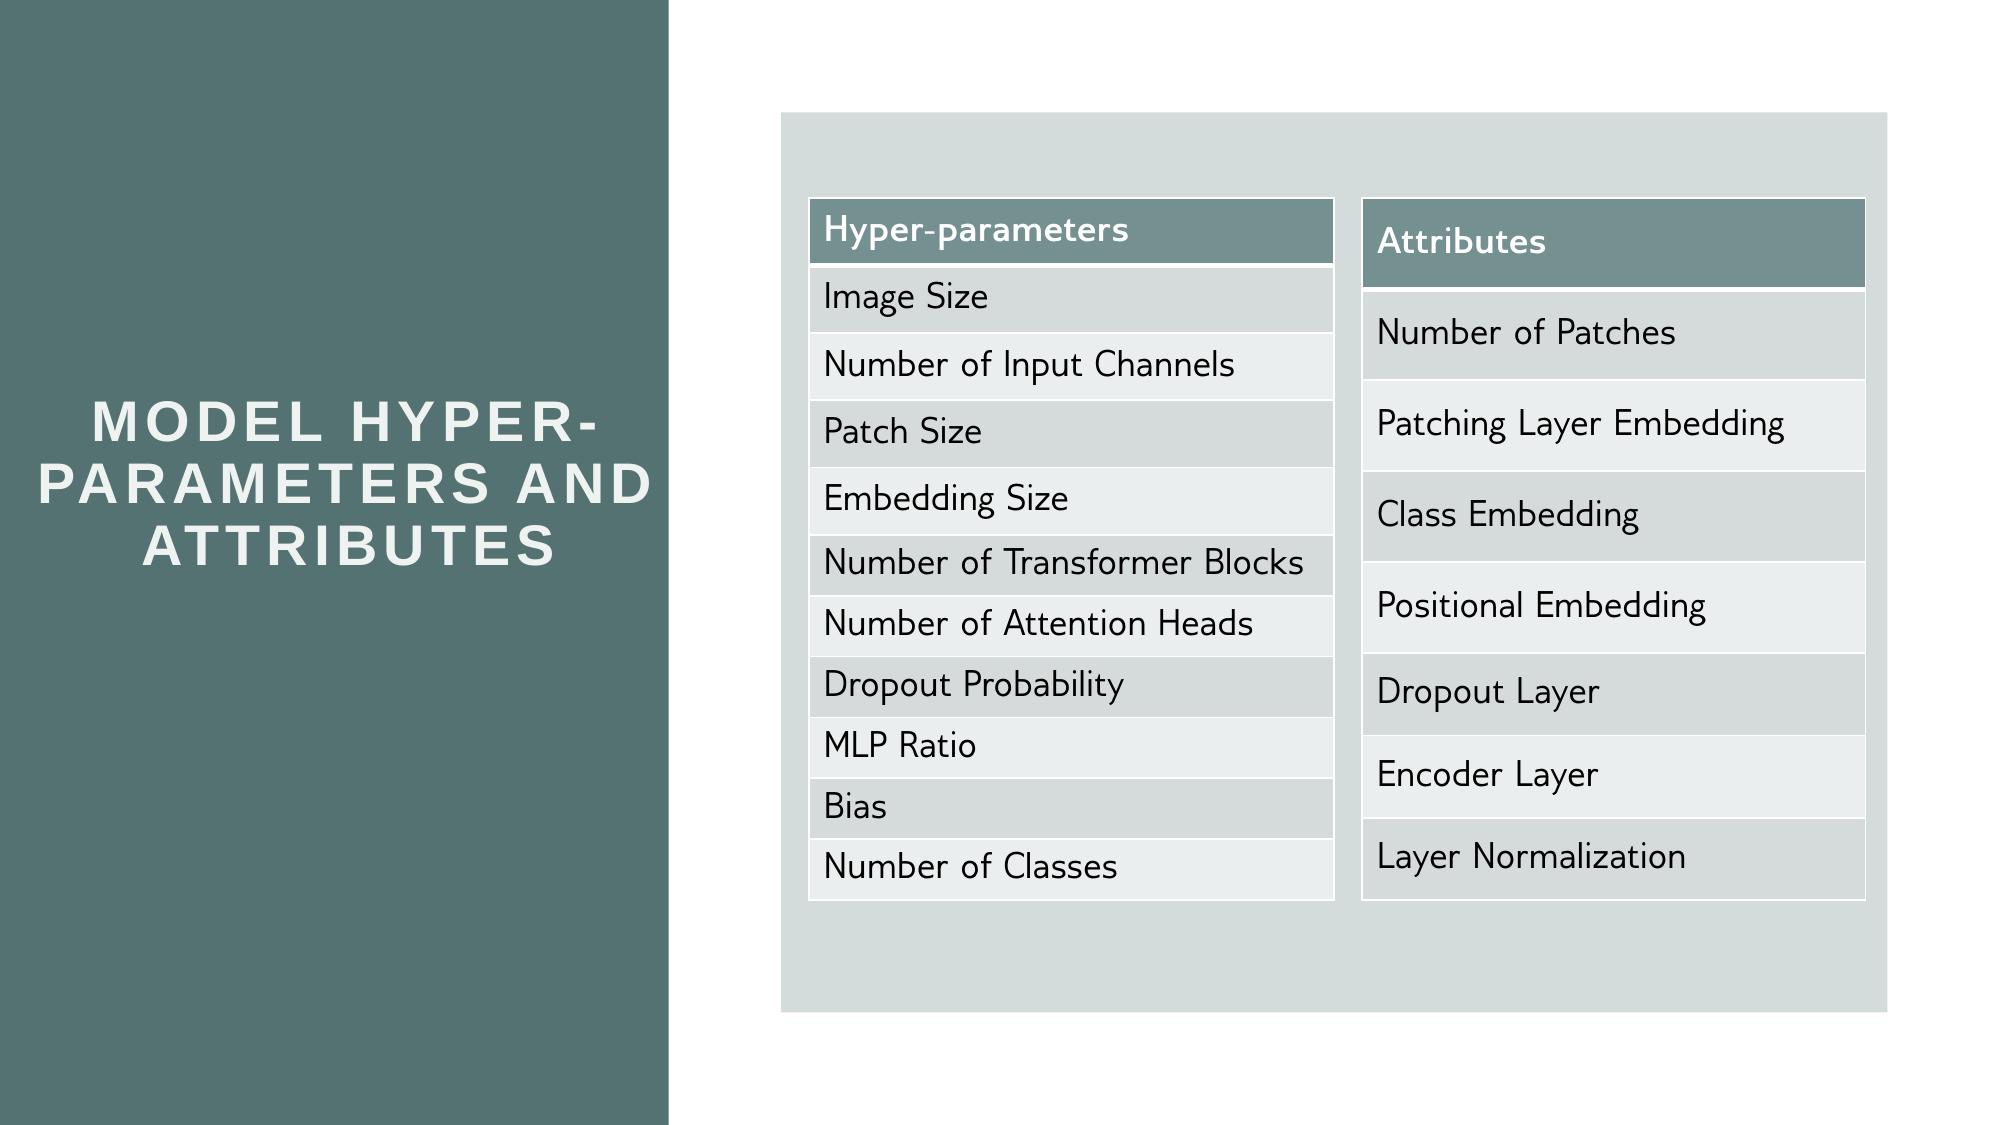

# MODEL HYPER-PARAMETERS AND attributes

| Hyper-parameters |
| --- |
| Image Size |
| Number of Input Channels |
| Patch Size |
| Embedding Size |
| Number of Transformer Blocks |
| Number of Attention Heads |
| Dropout Probability |
| MLP Ratio |
| Bias |
| Number of Classes |
| Attributes |
| --- |
| Number of Patches |
| Patching Layer Embedding |
| Class Embedding |
| Positional Embedding |
| Dropout Layer |
| Encoder Layer |
| Layer Normalization |
27